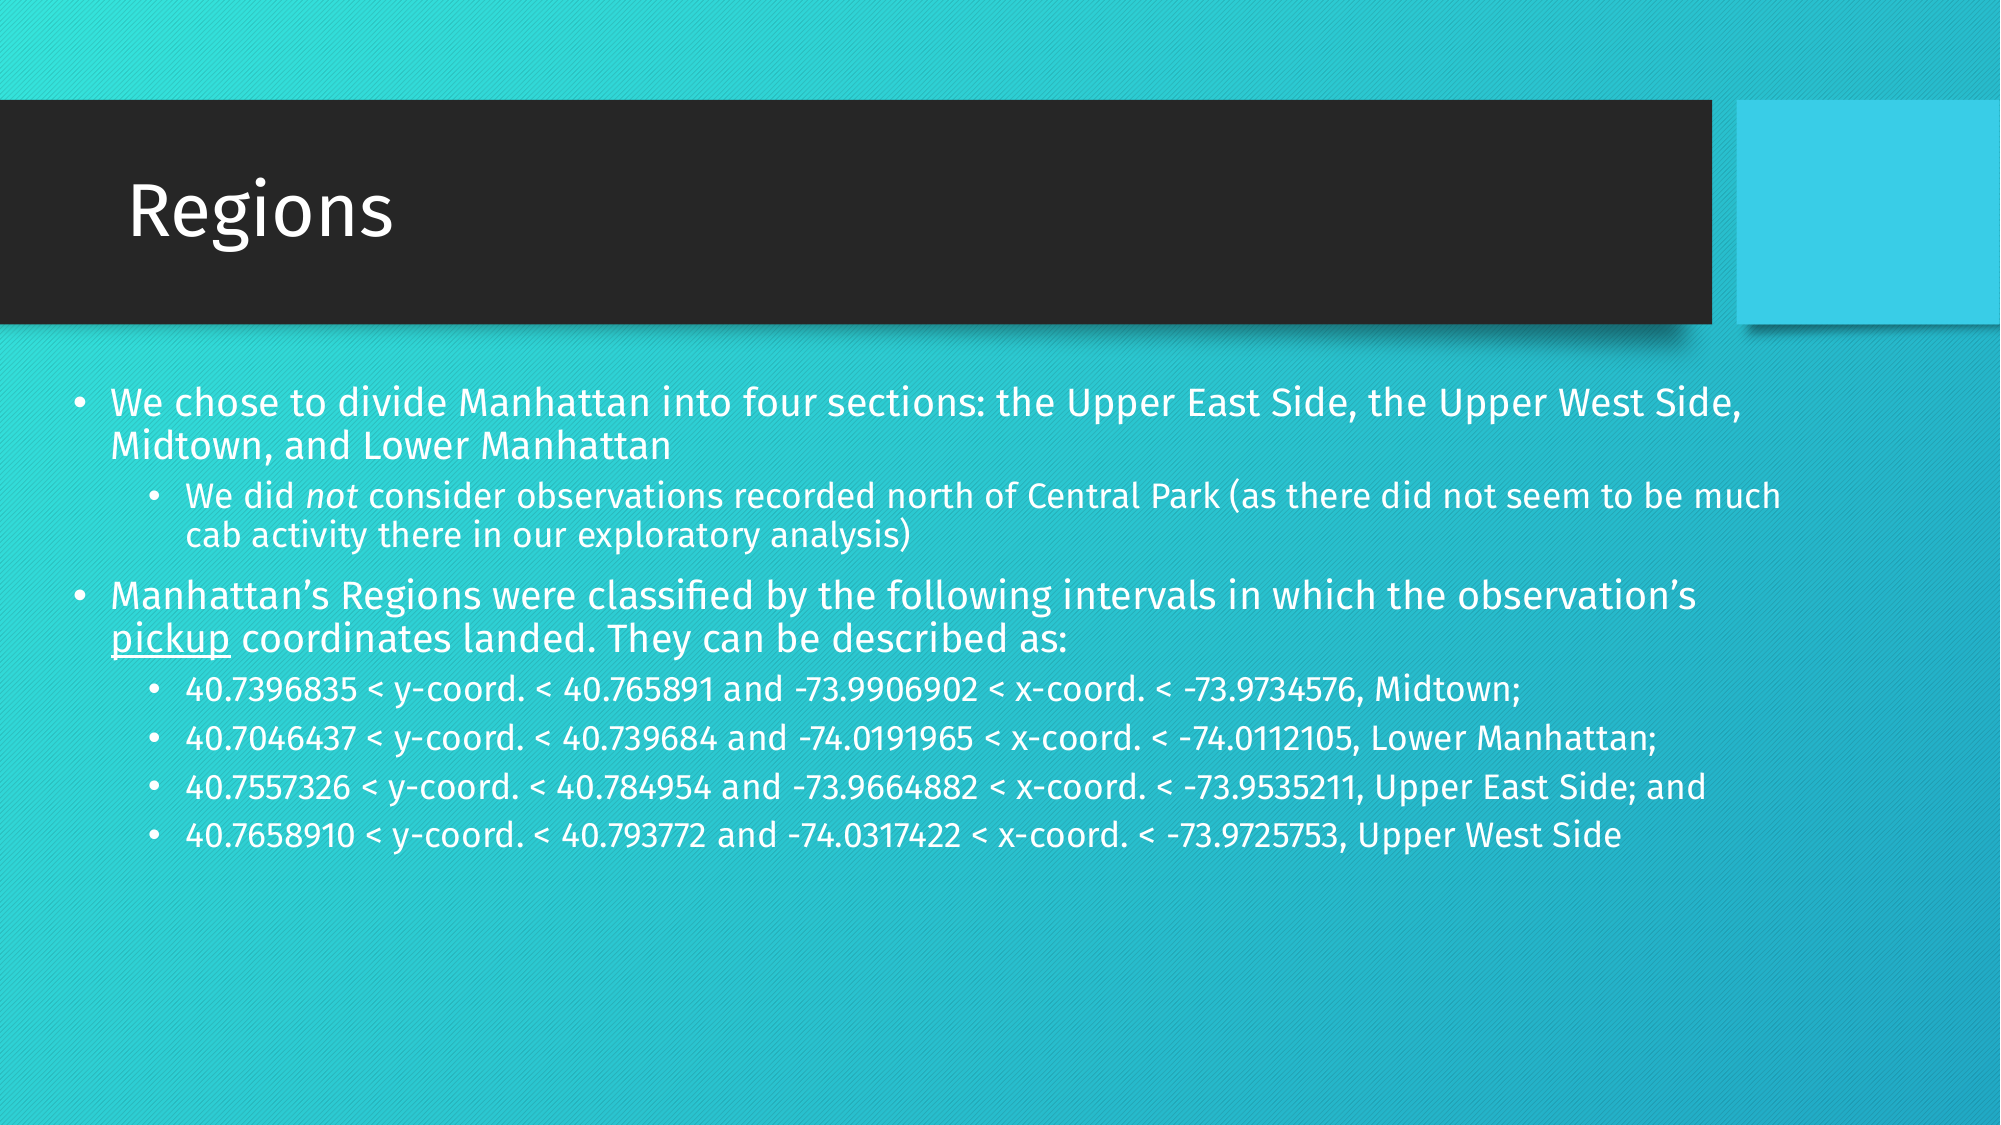

# Regions
We chose to divide Manhattan into four sections: the Upper East Side, the Upper West Side, Midtown, and Lower Manhattan
We did not consider observations recorded north of Central Park (as there did not seem to be much cab activity there in our exploratory analysis)
Manhattan’s Regions were classified by the following intervals in which the observation’s  pickup coordinates landed. They can be described as:
40.7396835 < y-coord. < 40.765891 and -73.9906902 < x-coord. < -73.9734576, Midtown;
40.7046437 < y-coord. < 40.739684 and -74.0191965 < x-coord. < -74.0112105, Lower Manhattan;
40.7557326 < y-coord. < 40.784954 and -73.9664882 < x-coord. < -73.9535211, Upper East Side; and
40.7658910 < y-coord. < 40.793772 and -74.0317422 < x-coord. < -73.9725753, Upper West Side